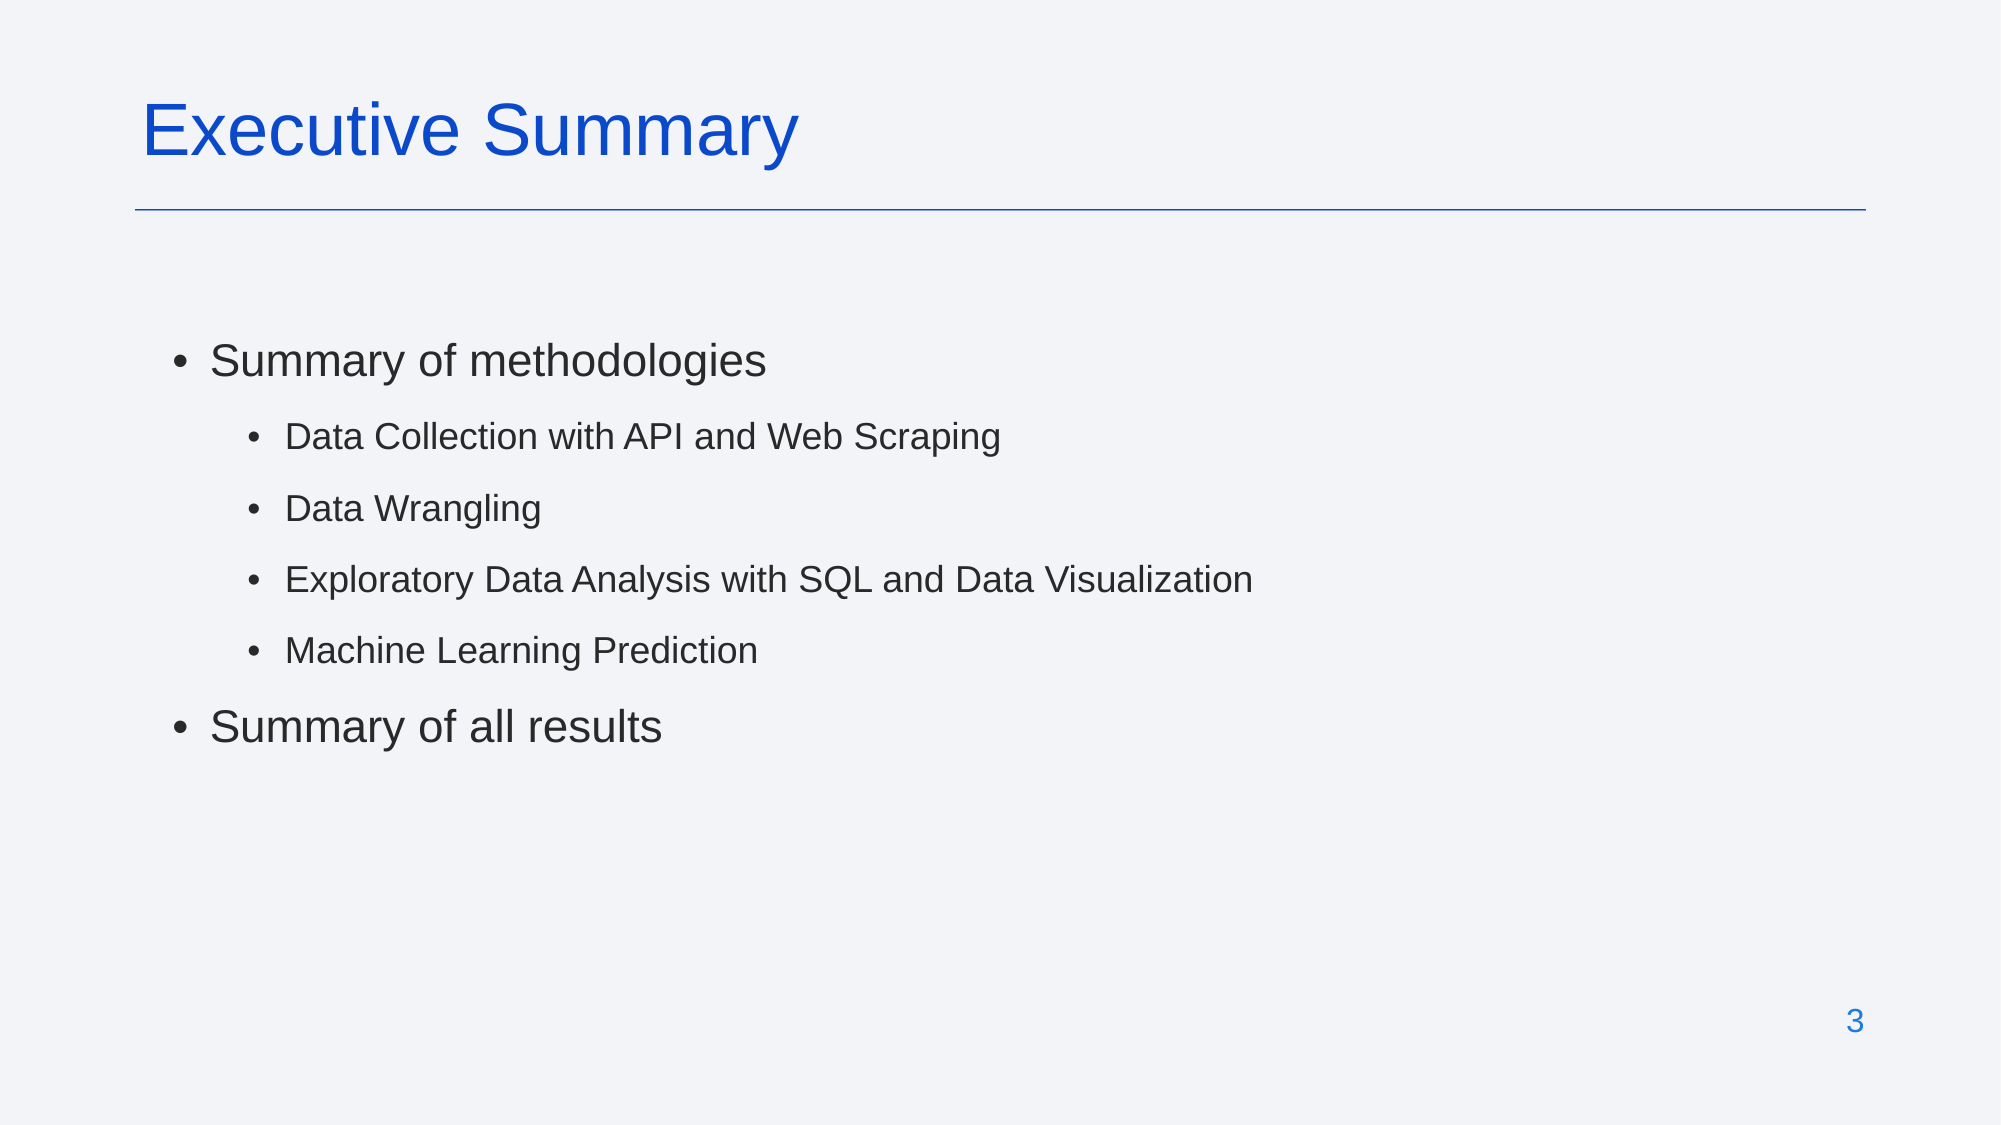

Executive Summary
Summary of methodologies
Data Collection with API and Web Scraping
Data Wrangling
Exploratory Data Analysis with SQL and Data Visualization
Machine Learning Prediction
Summary of all results

3